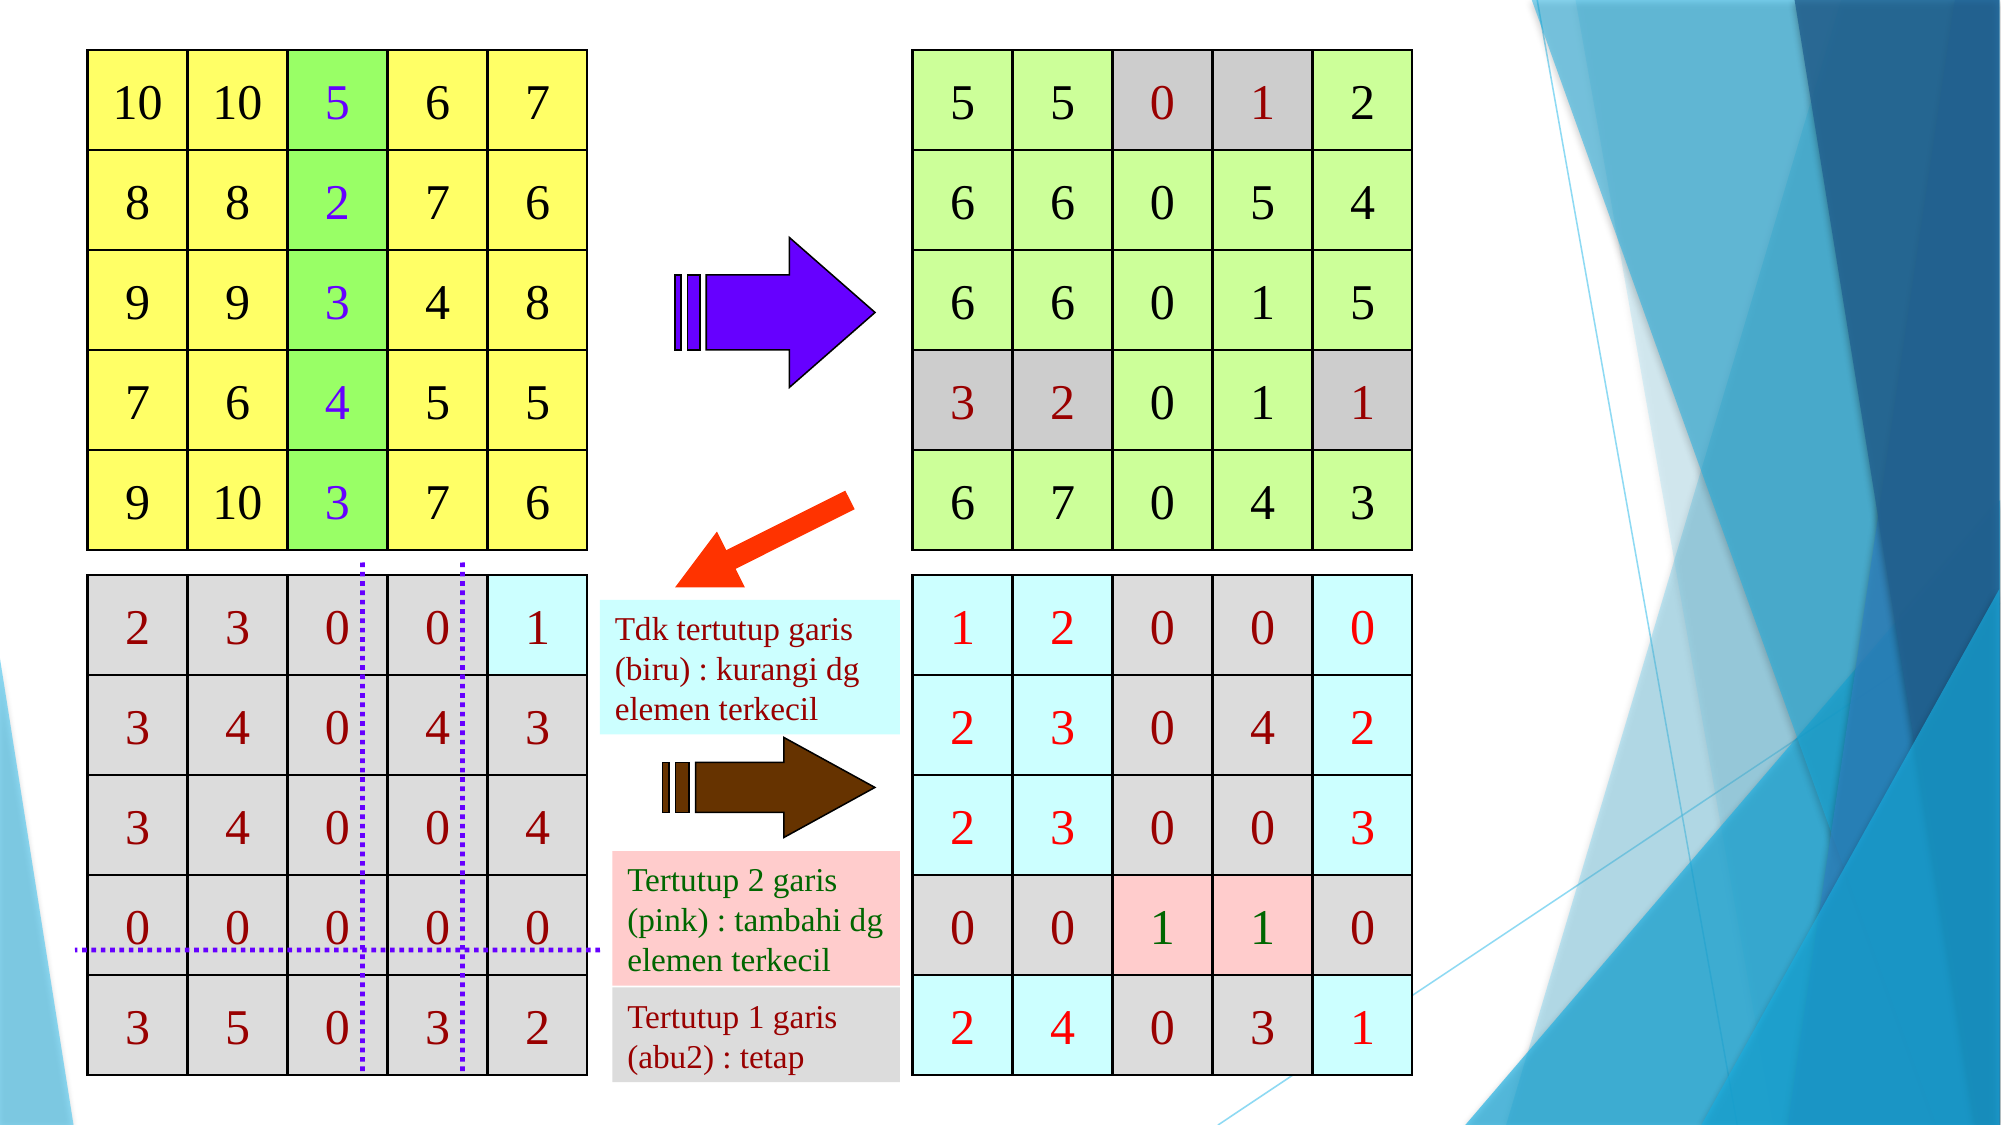

10

10

5

6

7

8

8

2

7

6

9

9

3

4

8

7

6

4

5

5

9

10

3

7

6

5

5

5

0

1

2

0

1

2

6

6

0

5

4

3

6

6

0

1

5

4

3

2

0

1

1

3

2

1

3

6

7

0

4

3

2

3

3

0

3

3

4

4

0

5

0

0

0

0

0

0

4

0

0

3

1

3

4

0

2

1

0

0

0

4

0

0

0

0

0

0

3

1

2

0

2

3

2

2

3

3

2

4

1
Tdk tertutup garis (biru) : kurangi dg elemen terkecil

Tertutup 2 garis (pink) : tambahi dg elemen terkecil

1

1

Tertutup 1 garis (abu2) : tetap